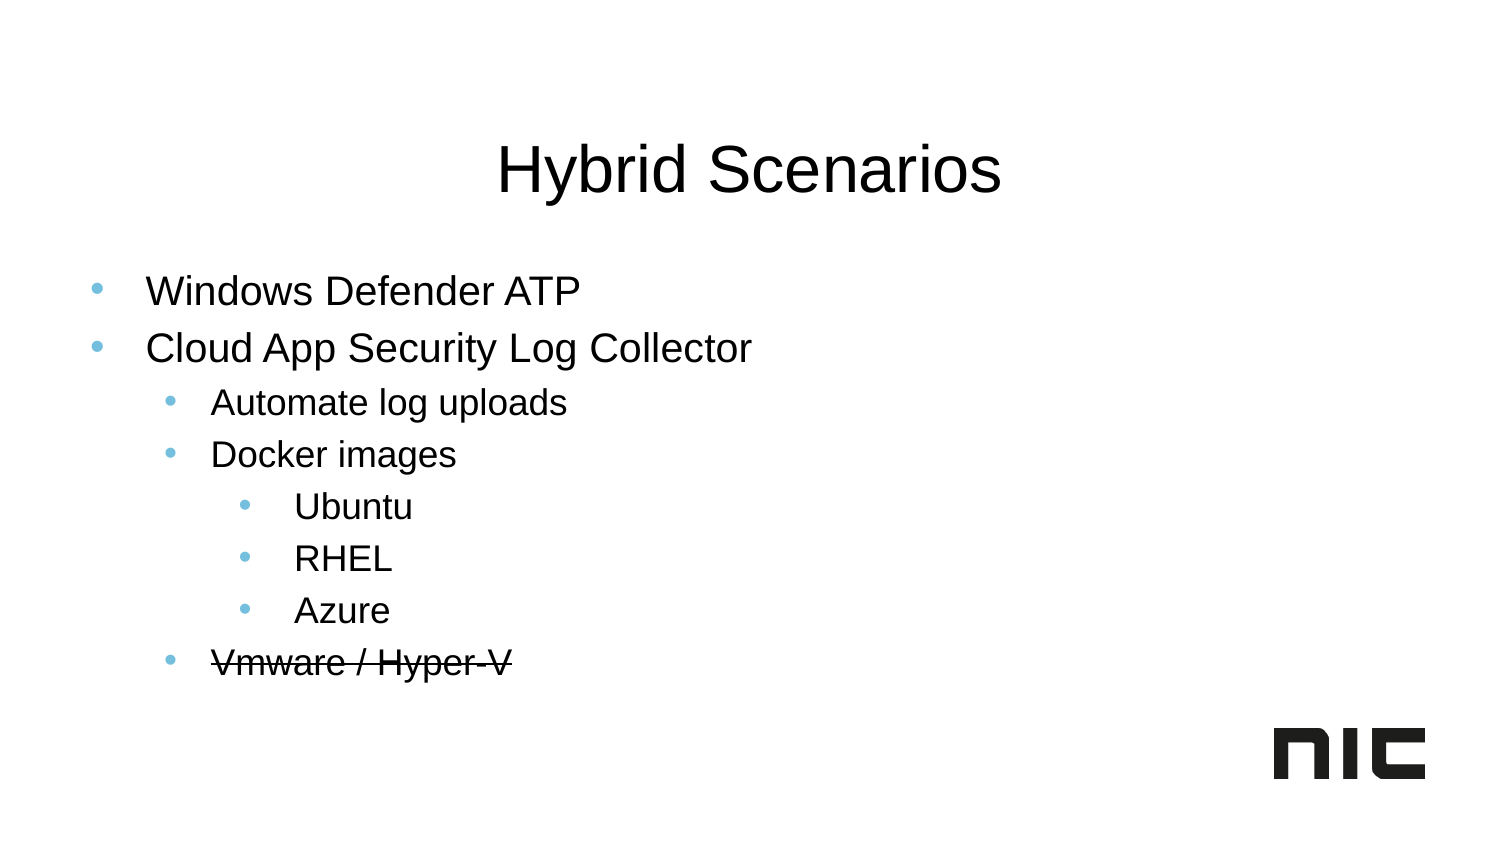

# Hybrid Scenarios
Windows Defender ATP
Cloud App Security Log Collector
Automate log uploads
Docker images
Ubuntu
RHEL
Azure
Vmware / Hyper-V